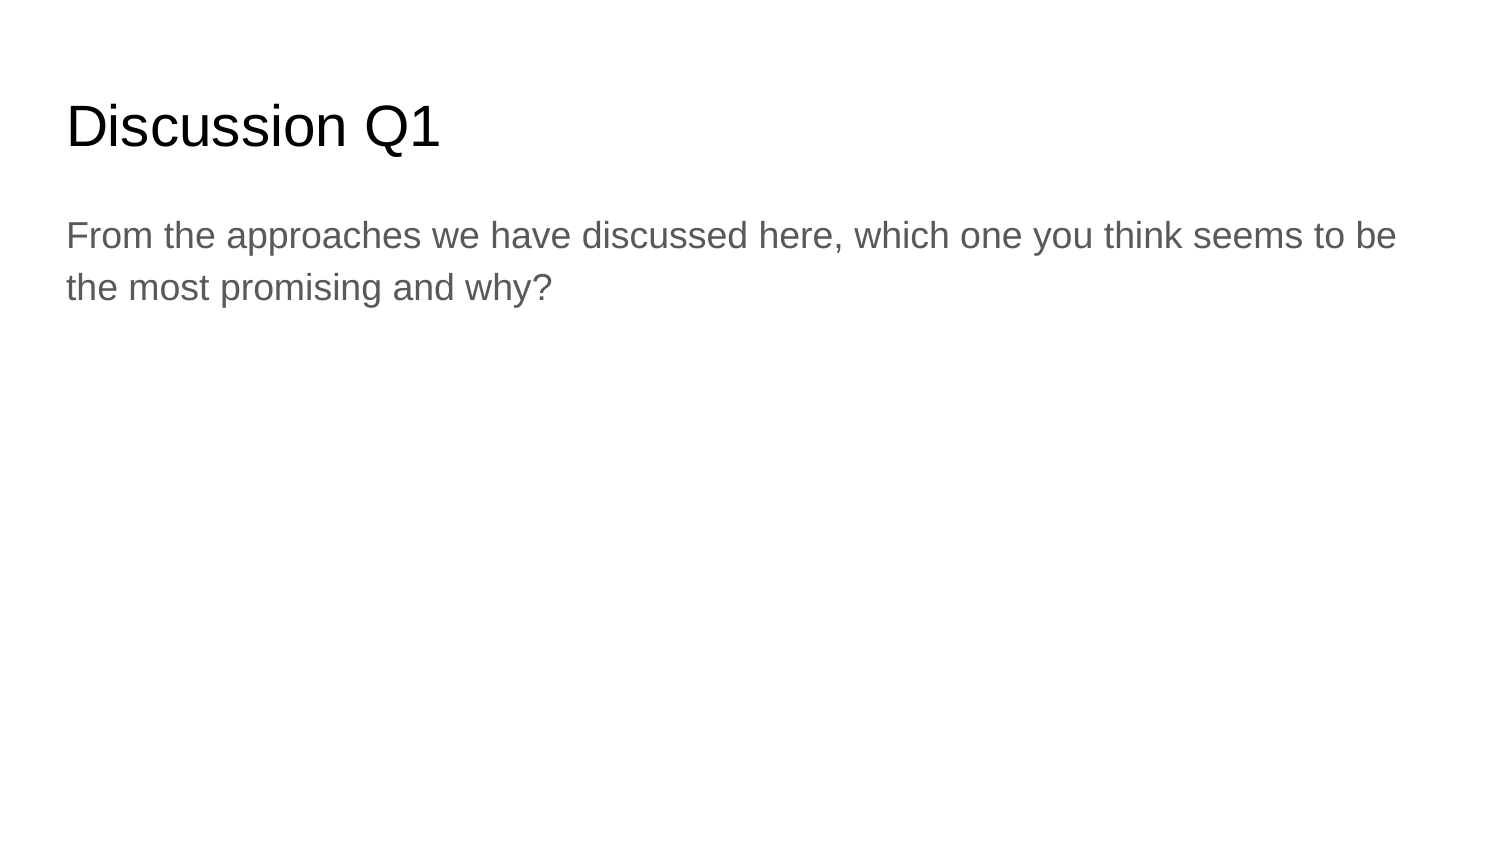

# Discussion Q1
From the approaches we have discussed here, which one you think seems to be the most promising and why?